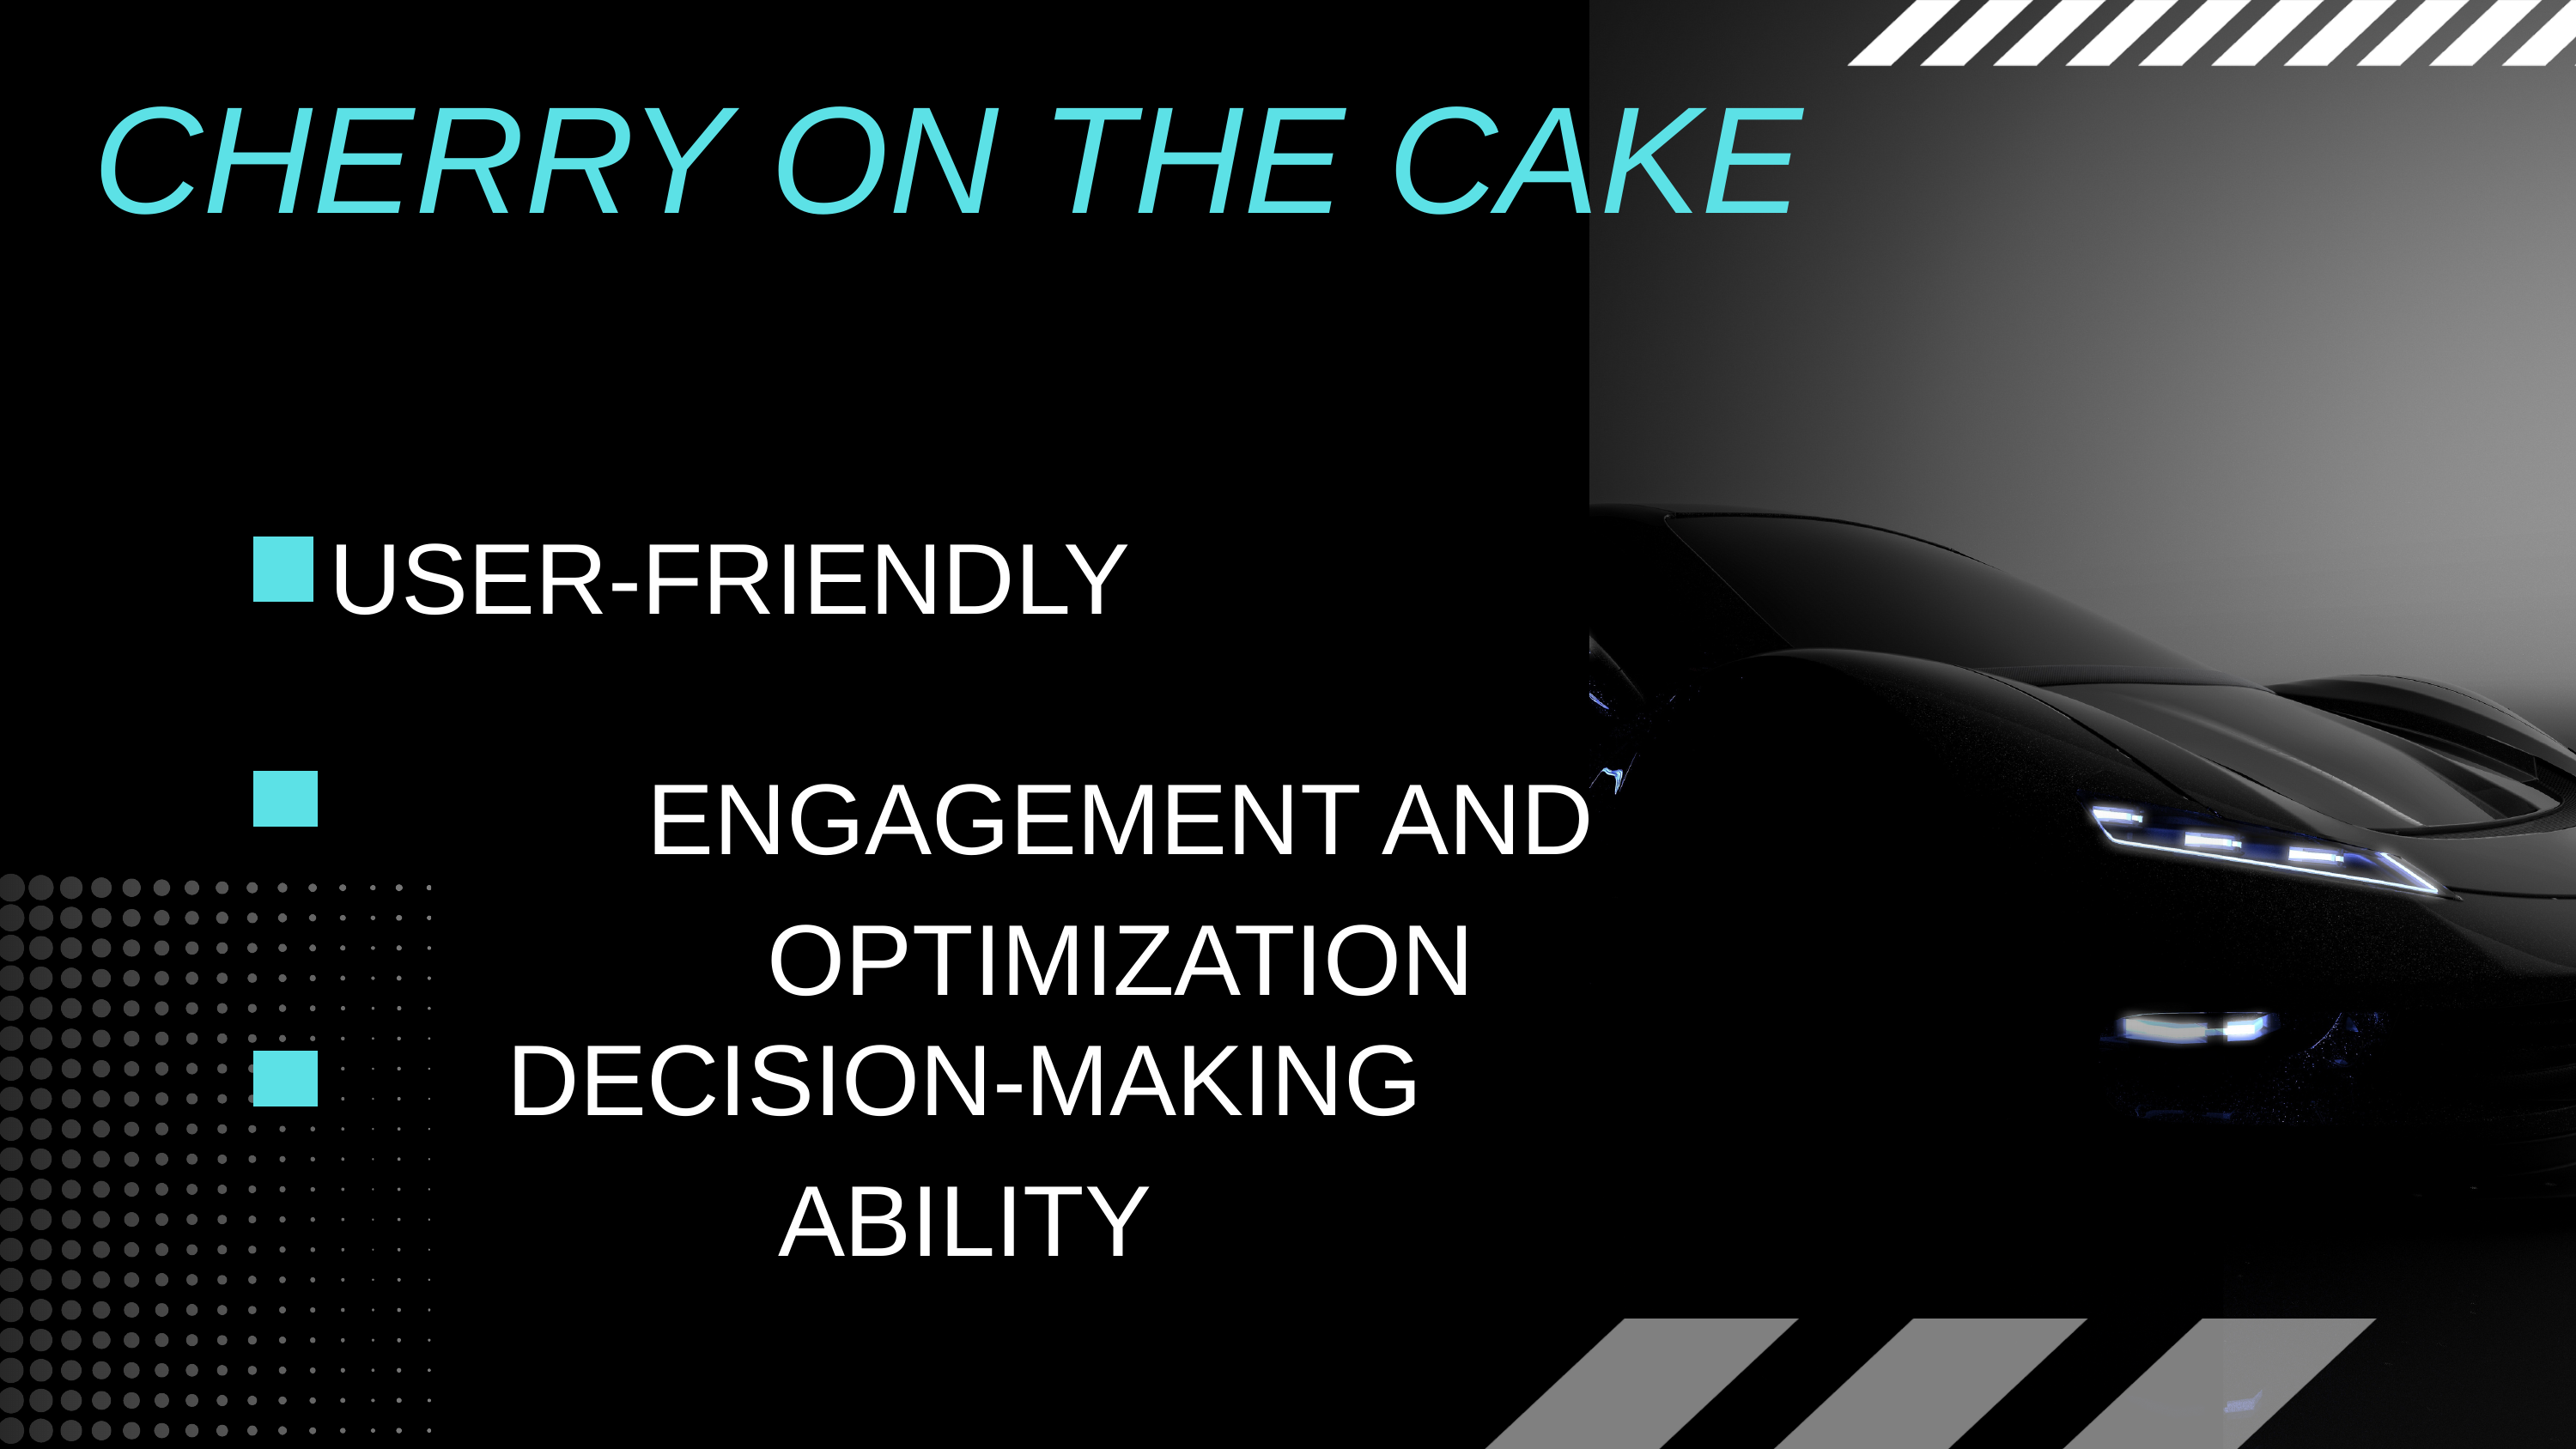

CHERRY ON THE CAKE

USER-FRIENDLY

ENGAGEMENT AND OPTIMIZATION

DECISION-MAKING ABILITY